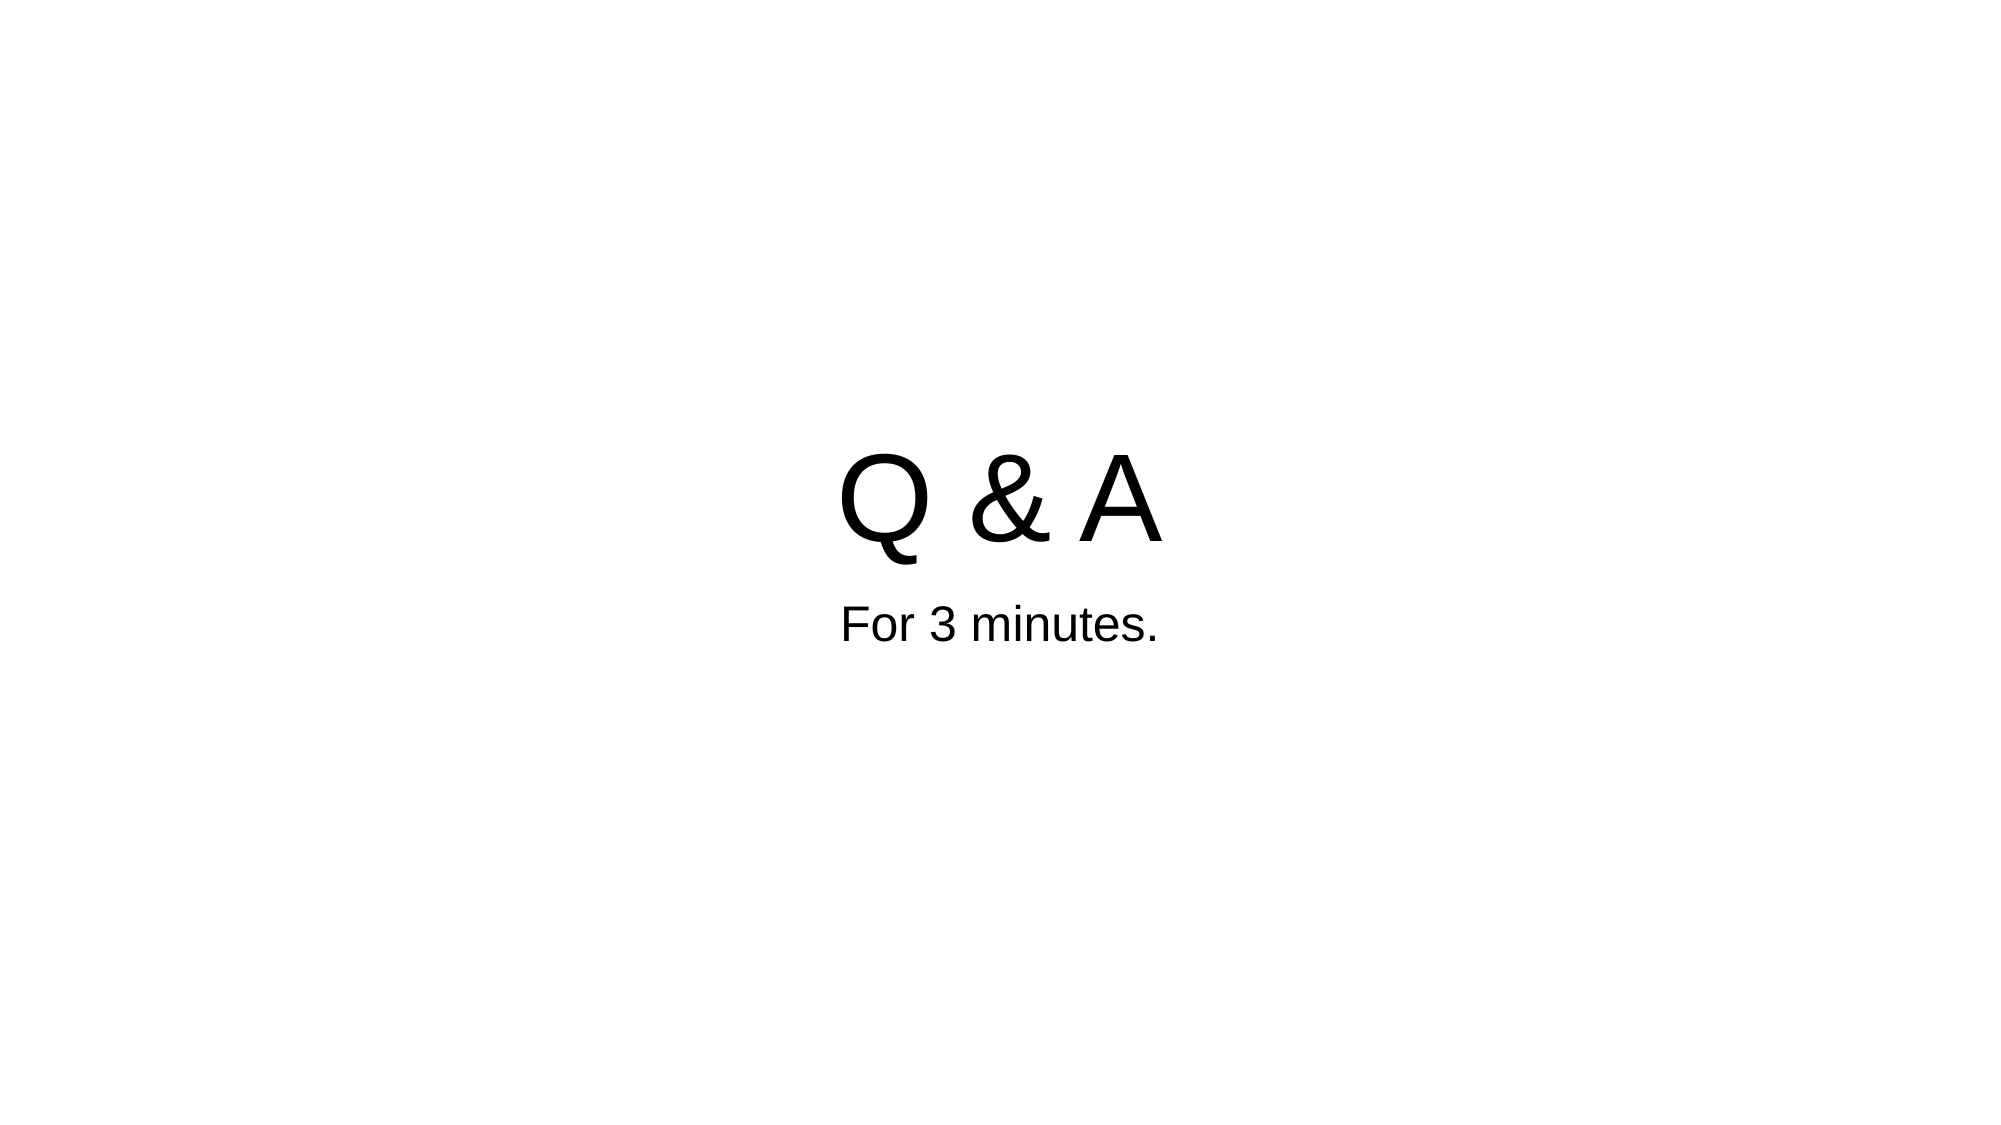

# Q & A
For 3 minutes.